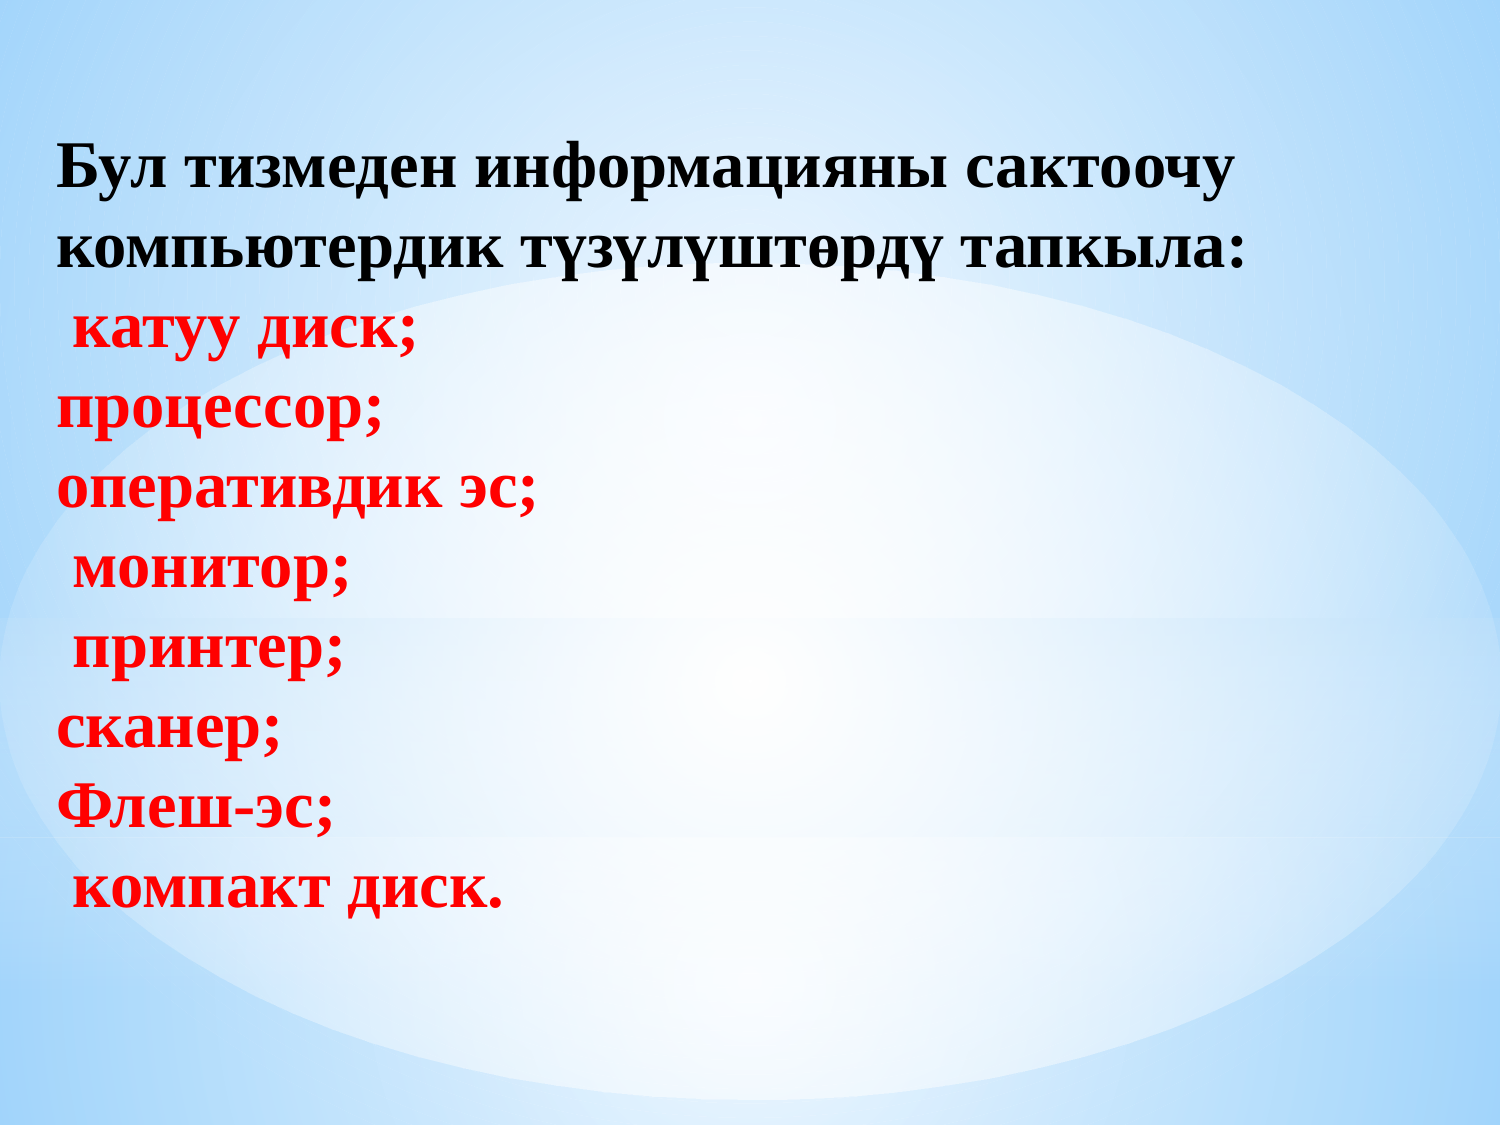

Бул тизмеден информацияны сактоочу компьютердик түзүлүштөрдү тапкыла:
 катуу диск;
процессор;
оперативдик эс;
 монитор;
 принтер;
сканер;
Флеш-эс;
 компакт диск.